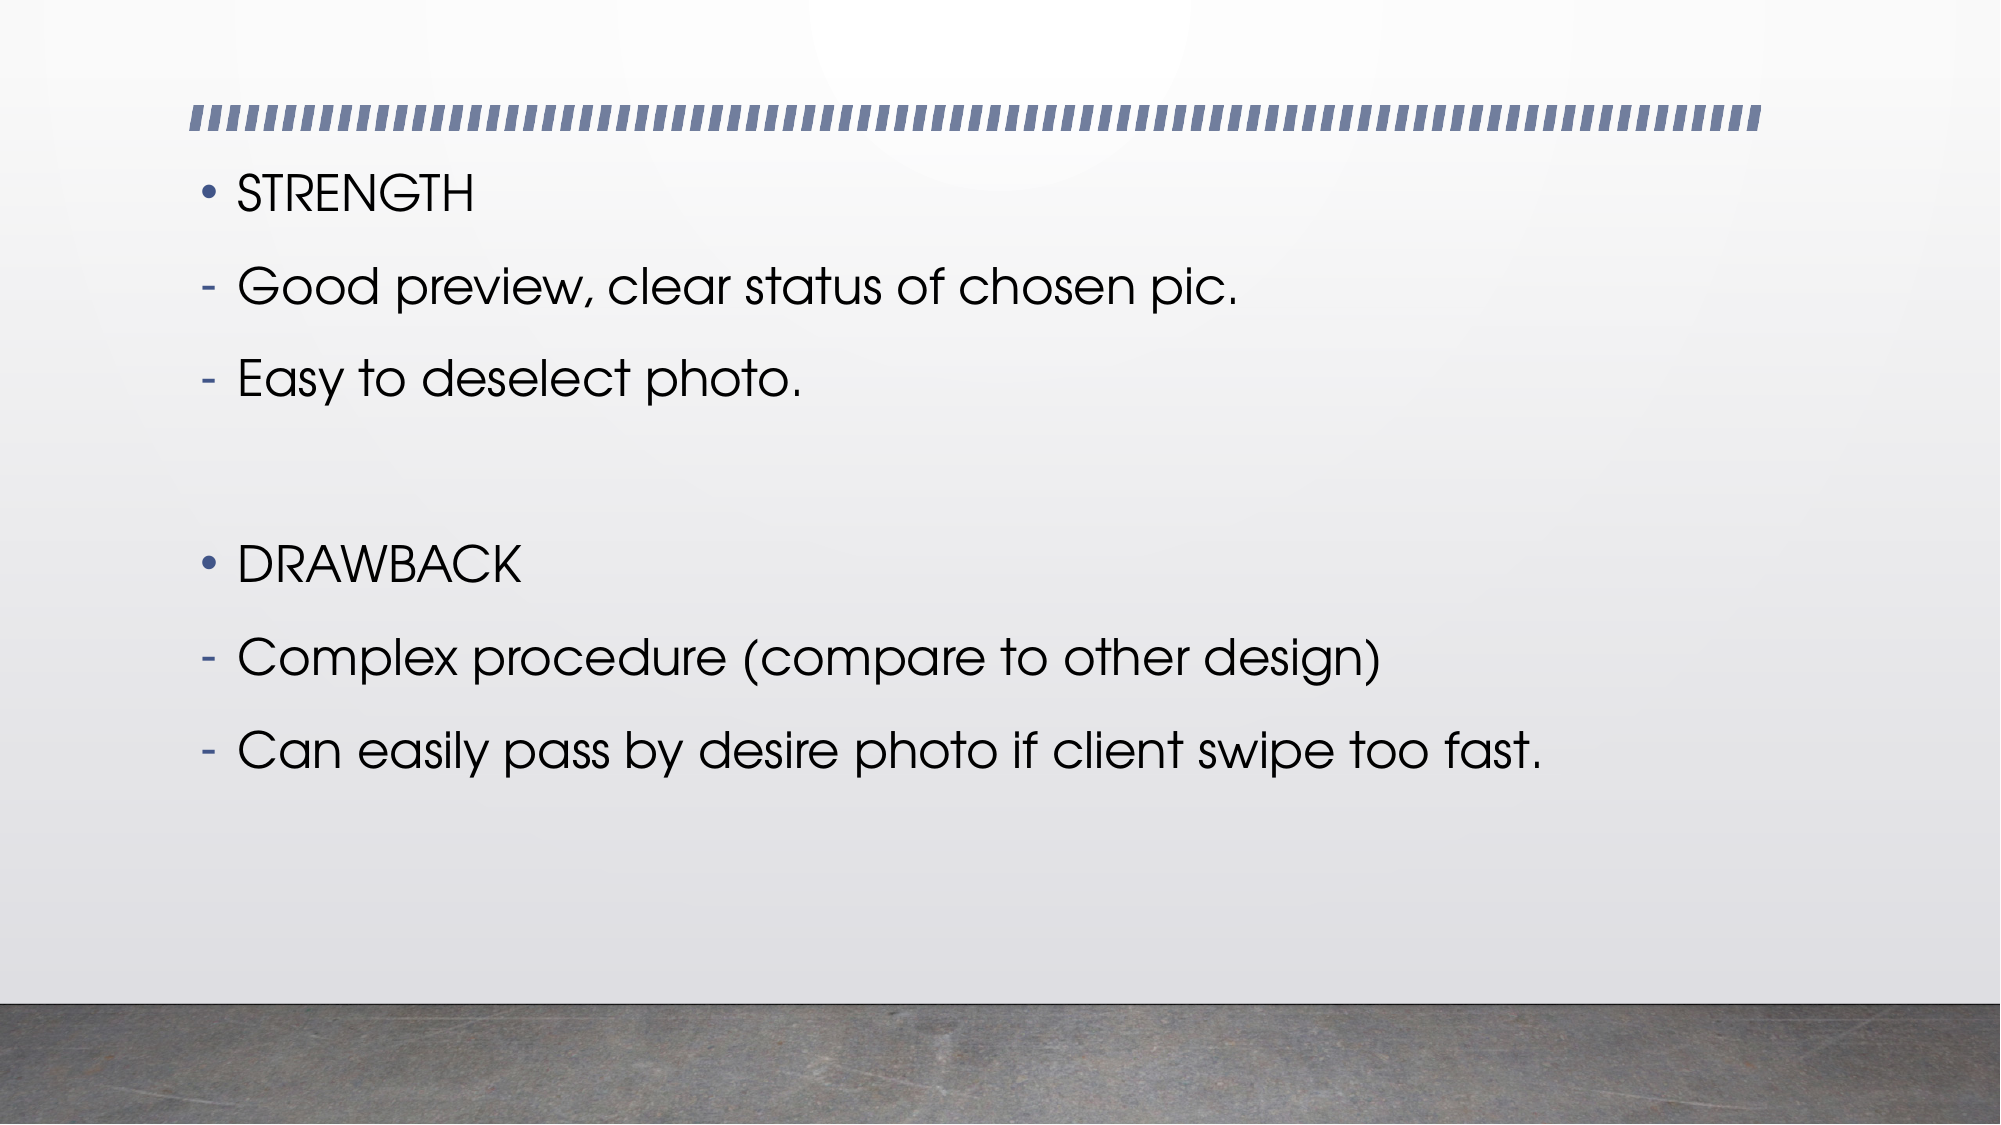

STRENGTH
Good preview, clear status of chosen pic.
Easy to deselect photo.

DRAWBACK
Complex procedure (compare to other design)
Can easily pass by desire photo if client swipe too fast.